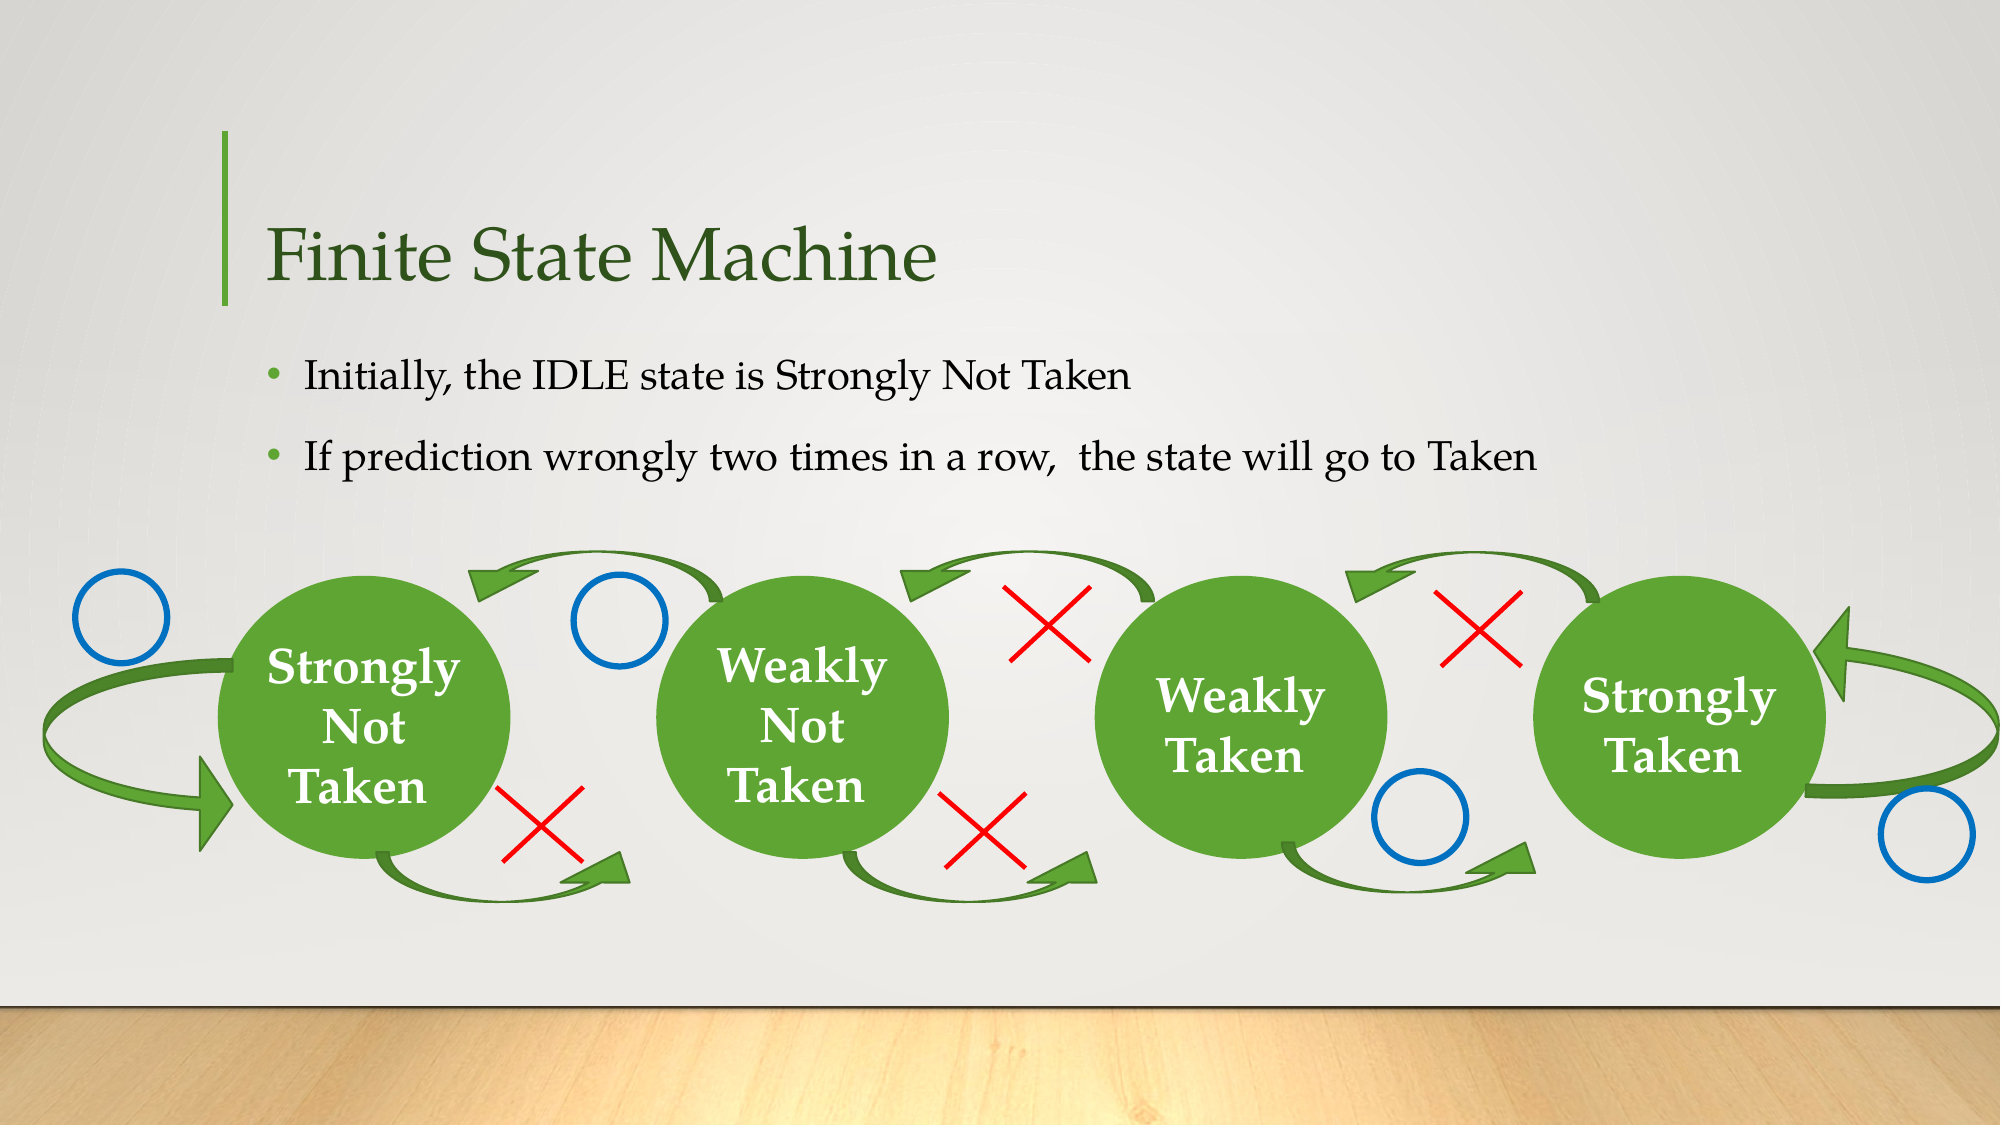

# Finite State Machine
Initially, the IDLE state is Strongly Not Taken
If prediction wrongly two times in a row,  the state will go to Taken

Weakly
Not Taken
Strongly
Not Taken
Weakly
Taken
Strongly
Taken